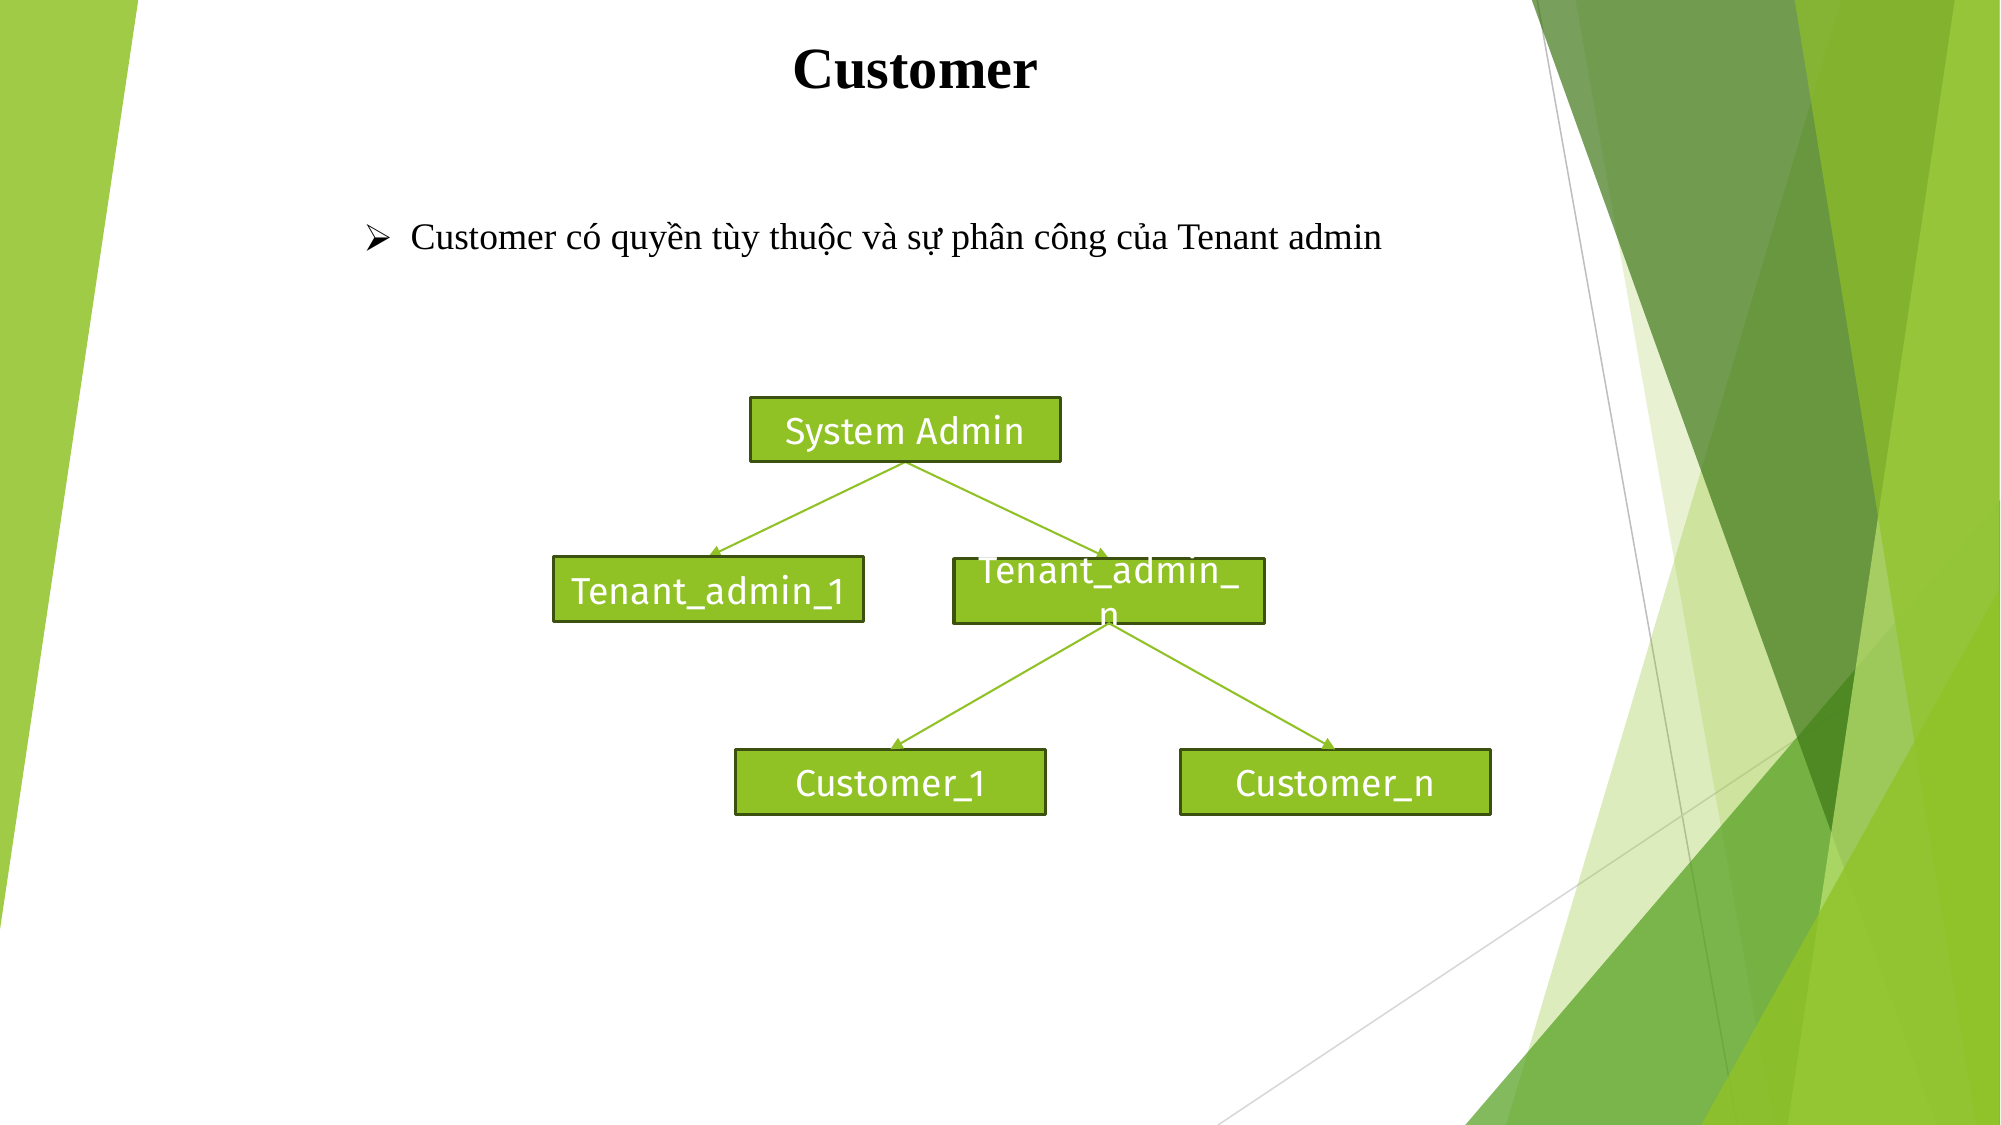

Customer
Customer có quyền tùy thuộc và sự phân công của Tenant admin
System Admin
Tenant_admin_1
Tenant_admin_n
Customer_1
Customer_n